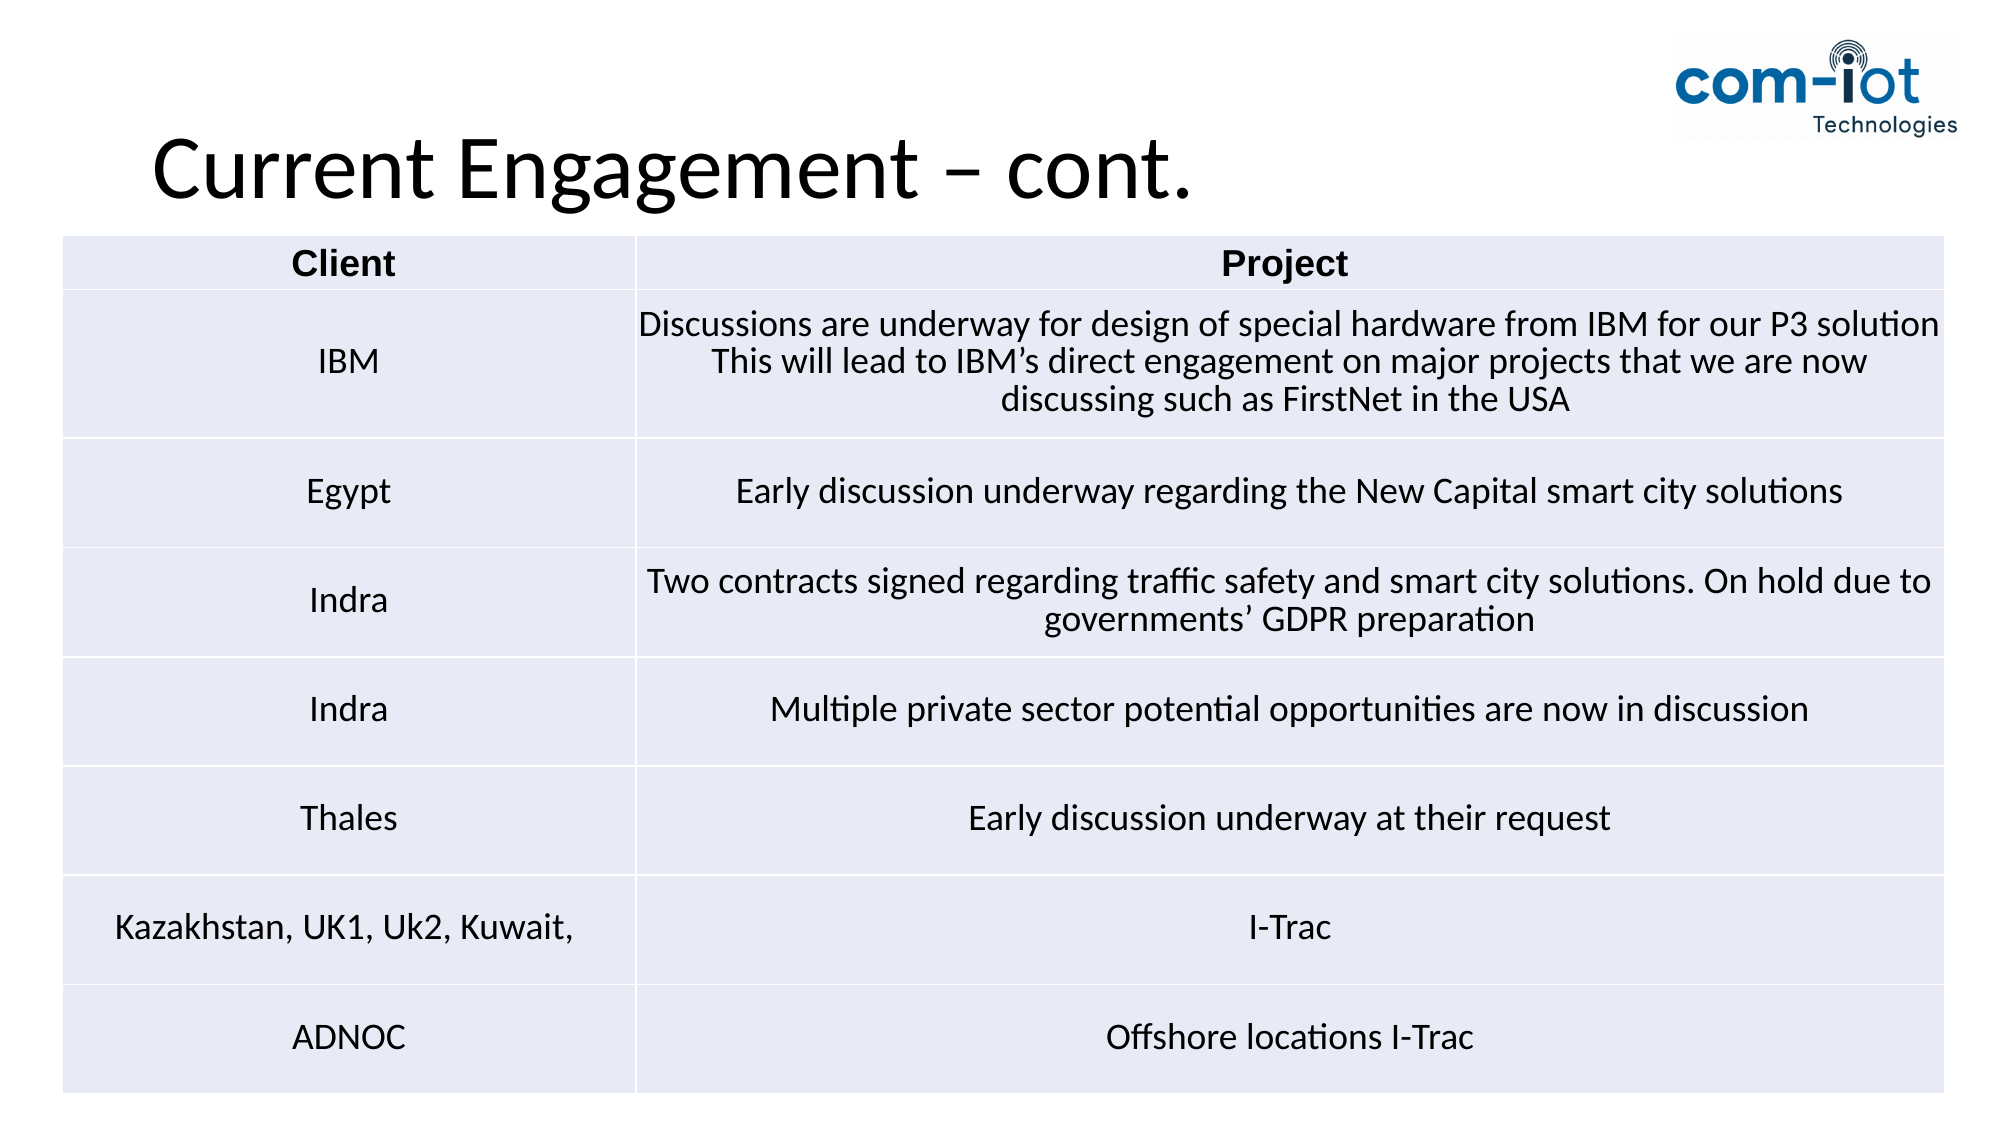

# Current Engagement – cont.
| Client | Project |
| --- | --- |
| IBM | Discussions are underway for design of special hardware from IBM for our P3 solution This will lead to IBM’s direct engagement on major projects that we are now discussing such as FirstNet in the USA |
| Egypt | Early discussion underway regarding the New Capital smart city solutions |
| Indra | Two contracts signed regarding traffic safety and smart city solutions. On hold due to governments’ GDPR preparation |
| Indra | Multiple private sector potential opportunities are now in discussion |
| Thales | Early discussion underway at their request |
| Kazakhstan, UK1, Uk2, Kuwait, | I-Trac |
| ADNOC | Offshore locations I-Trac |